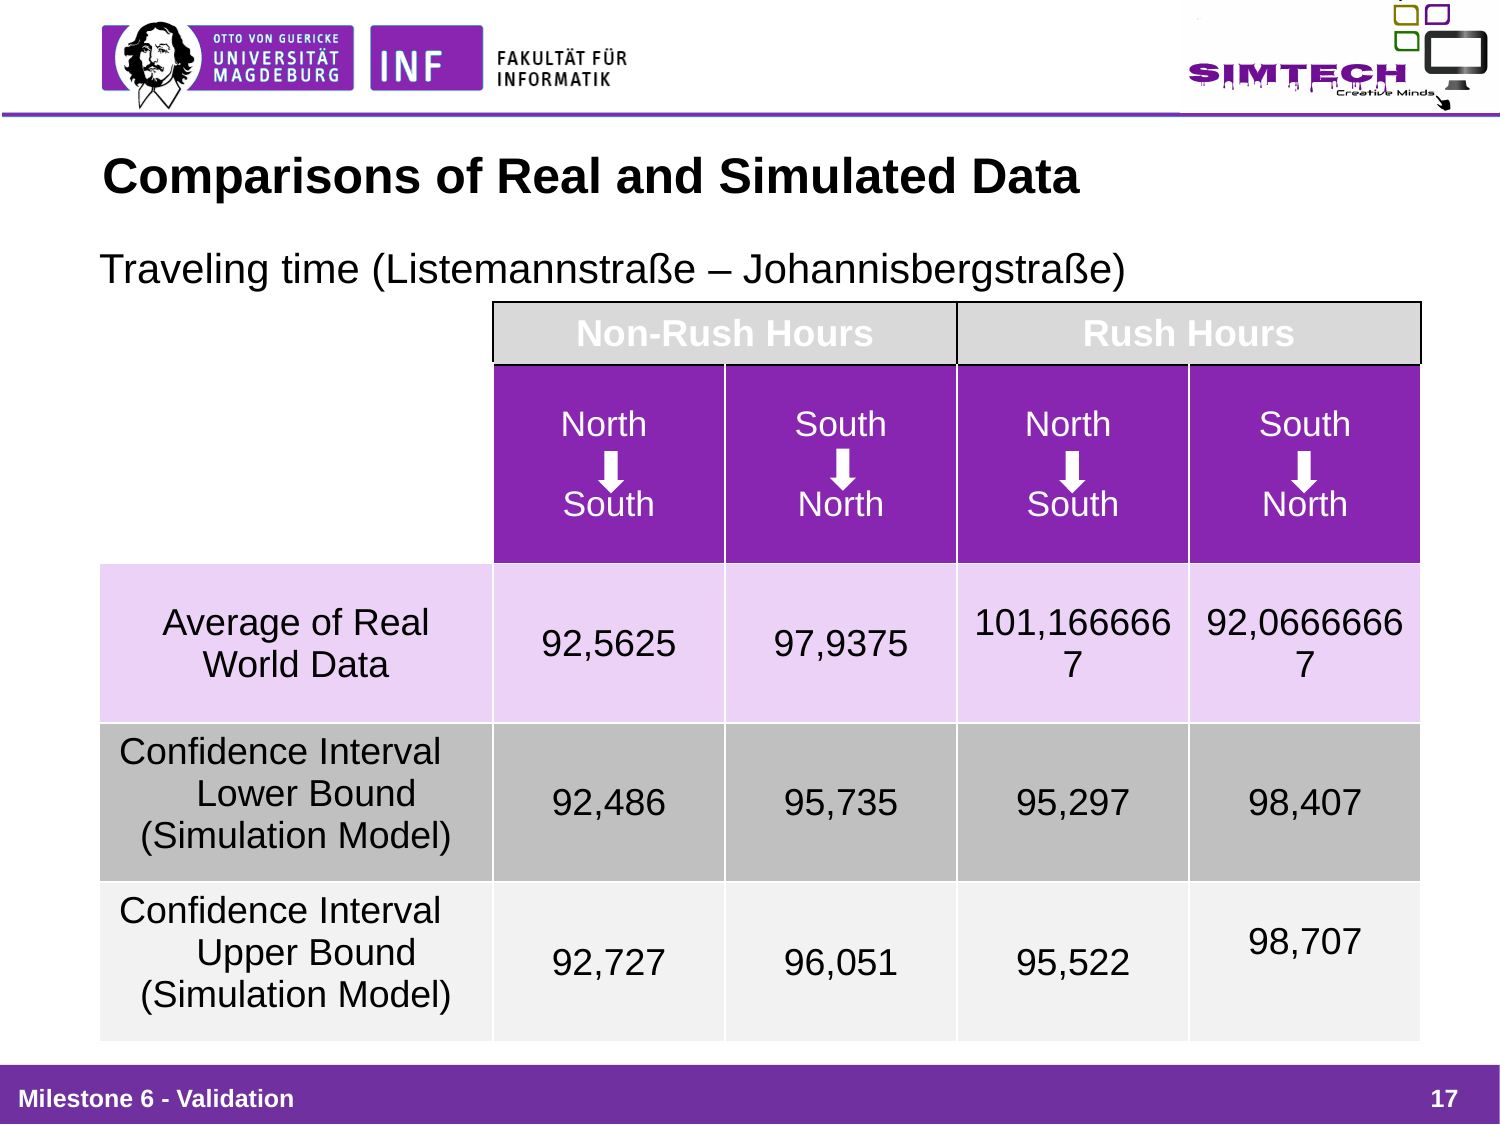

# Comparisons of Real and Simulated Data
Traveling time (Listemannstraße – Johannisbergstraße)

|  | Non-Rush Hours |  | Rush Hours |  |
| --- | --- | --- | --- | --- |
|  | North South | South North | North South | South North |
| Average of Real World Data | 92,5625 | 97,9375 | 101,1666667 | 92,06666667 |
| Confidence Interval Lower Bound (Simulation Model) | 92,486 | 95,735 | 95,297 | 98,407 |
| Confidence Interval Upper Bound (Simulation Model) | 92,727 | 96,051 | 95,522 | 98,707 |

Milestone 6 - Validation